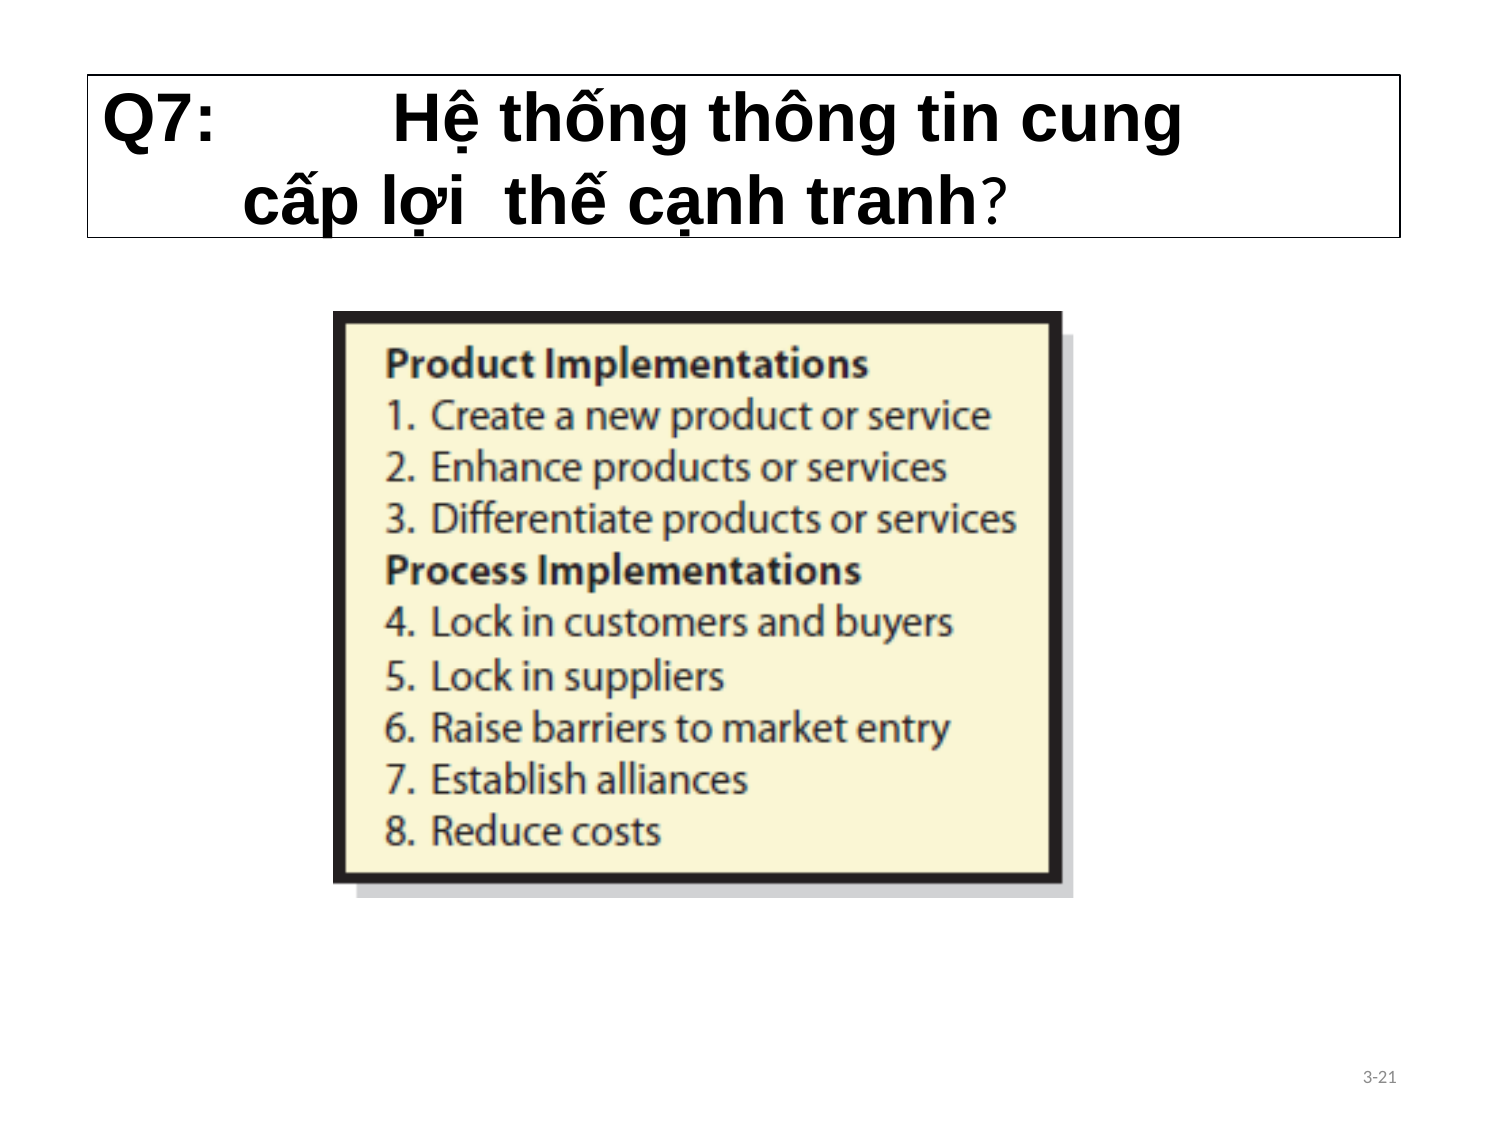

# Q7:		Hệ thống thông tin cung cấp lợi  thế cạnh tranh?

3-21